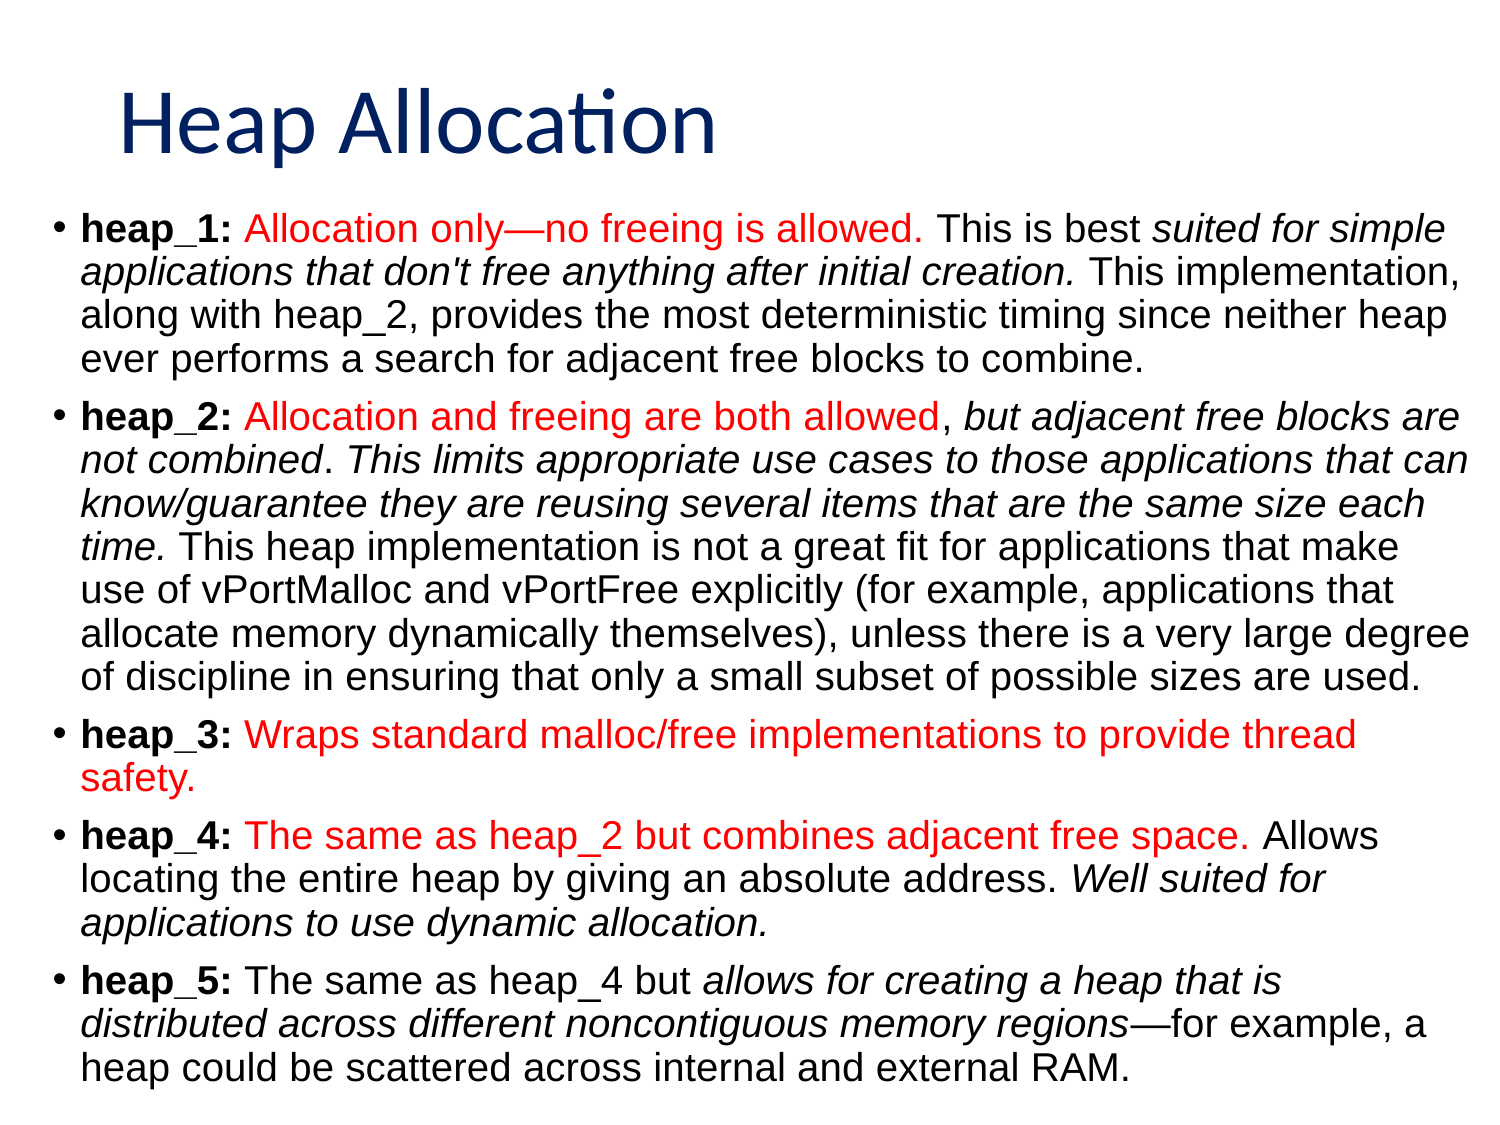

# Heap Allocation
heap_1: Allocation only—no freeing is allowed. This is best suited for simple applications that don't free anything after initial creation. This implementation, along with heap_2, provides the most deterministic timing since neither heap ever performs a search for adjacent free blocks to combine.
heap_2: Allocation and freeing are both allowed, but adjacent free blocks are not combined. This limits appropriate use cases to those applications that can know/guarantee they are reusing several items that are the same size each time. This heap implementation is not a great fit for applications that make use of vPortMalloc and vPortFree explicitly (for example, applications that allocate memory dynamically themselves), unless there is a very large degree of discipline in ensuring that only a small subset of possible sizes are used.
heap_3: Wraps standard malloc/free implementations to provide thread safety.
heap_4: The same as heap_2 but combines adjacent free space. Allows locating the entire heap by giving an absolute address. Well suited for applications to use dynamic allocation.
heap_5: The same as heap_4 but allows for creating a heap that is distributed across different noncontiguous memory regions—for example, a heap could be scattered across internal and external RAM.